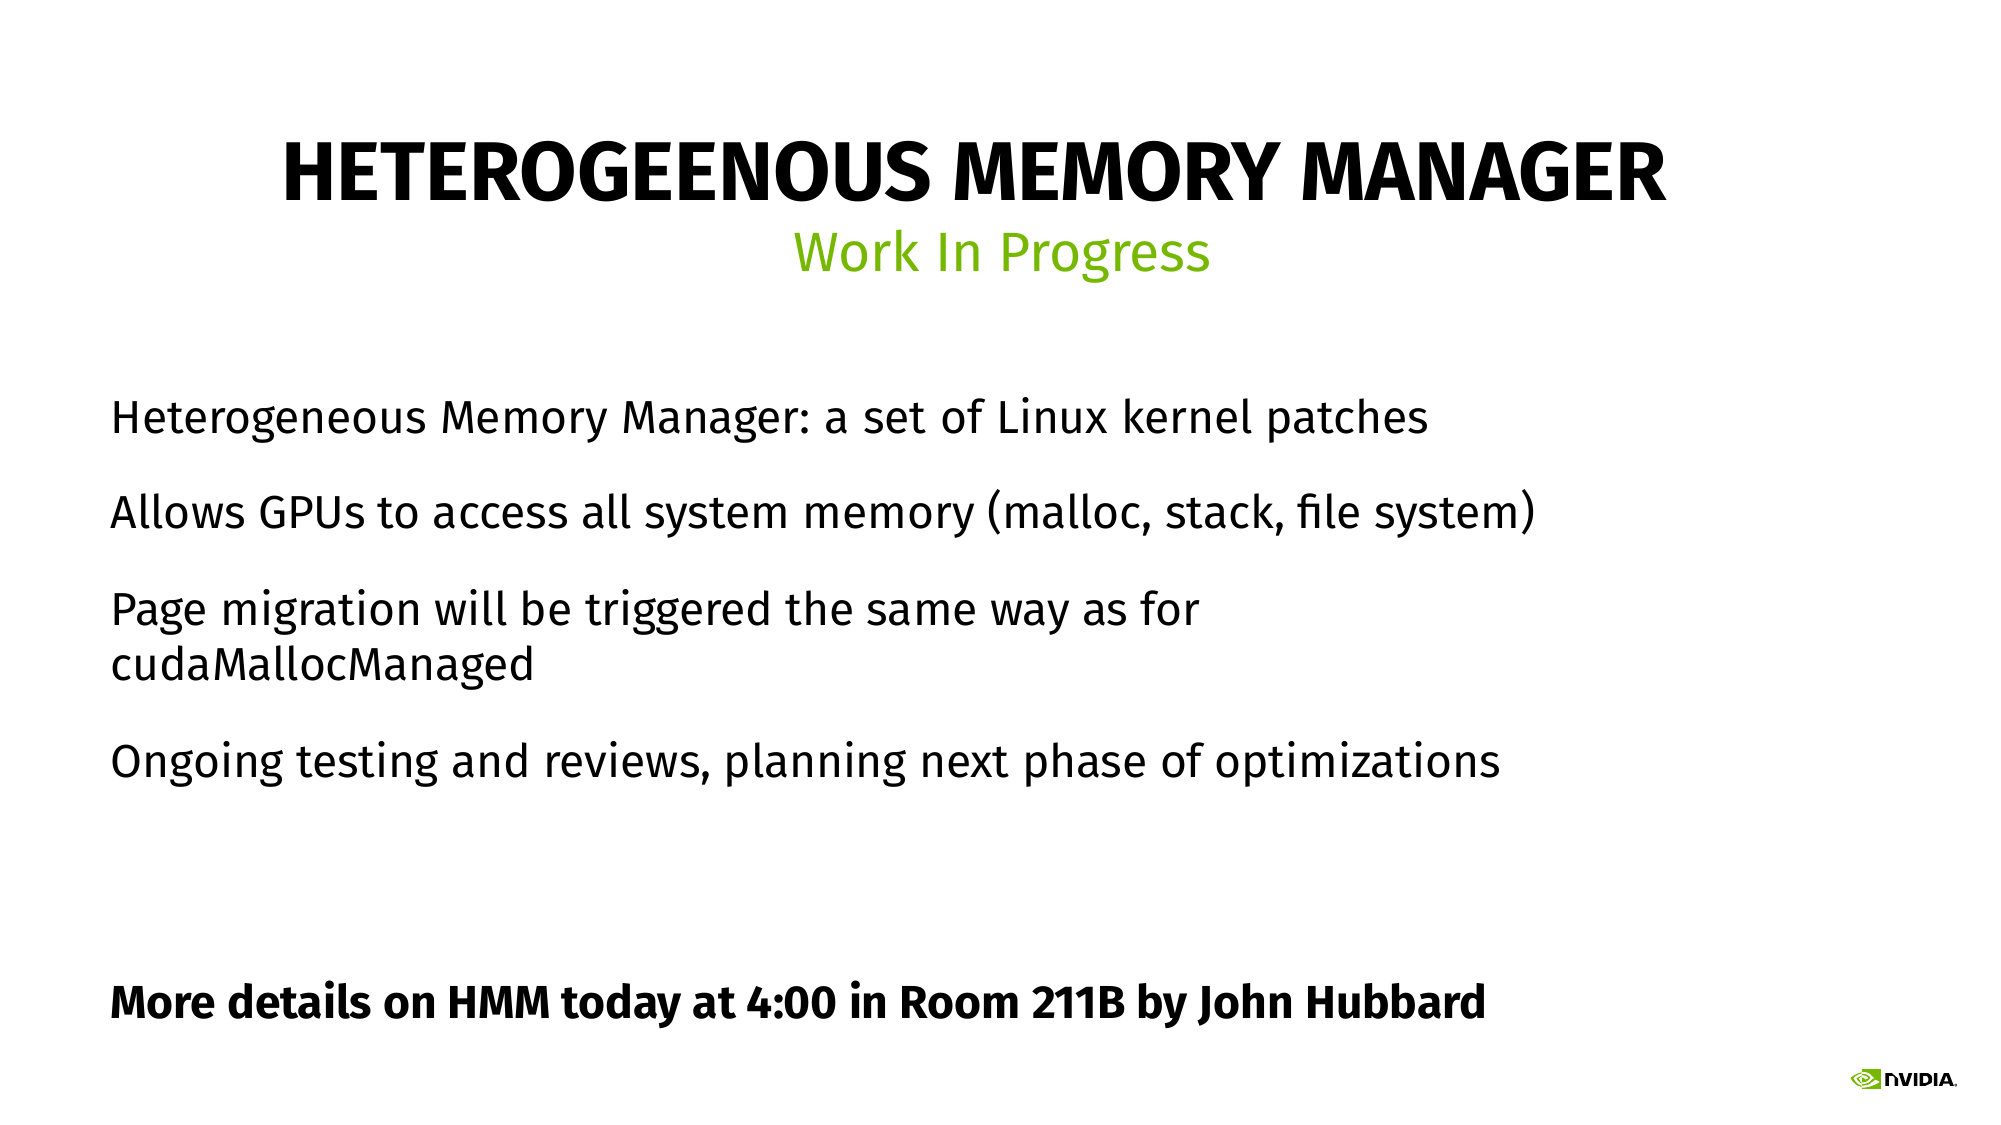

# HETEROGEENOUS MEMORY MANAGER
Work In Progress

Heterogeneous Memory Manager: a set of Linux kernel patches  Allows GPUs to access all system memory (malloc, stack, file system)
Page migration will be triggered the same way as for cudaMallocManaged
Ongoing testing and reviews, planning next phase of optimizations
More details on HMM today at 4:00 in Room 211B by John Hubbard
197